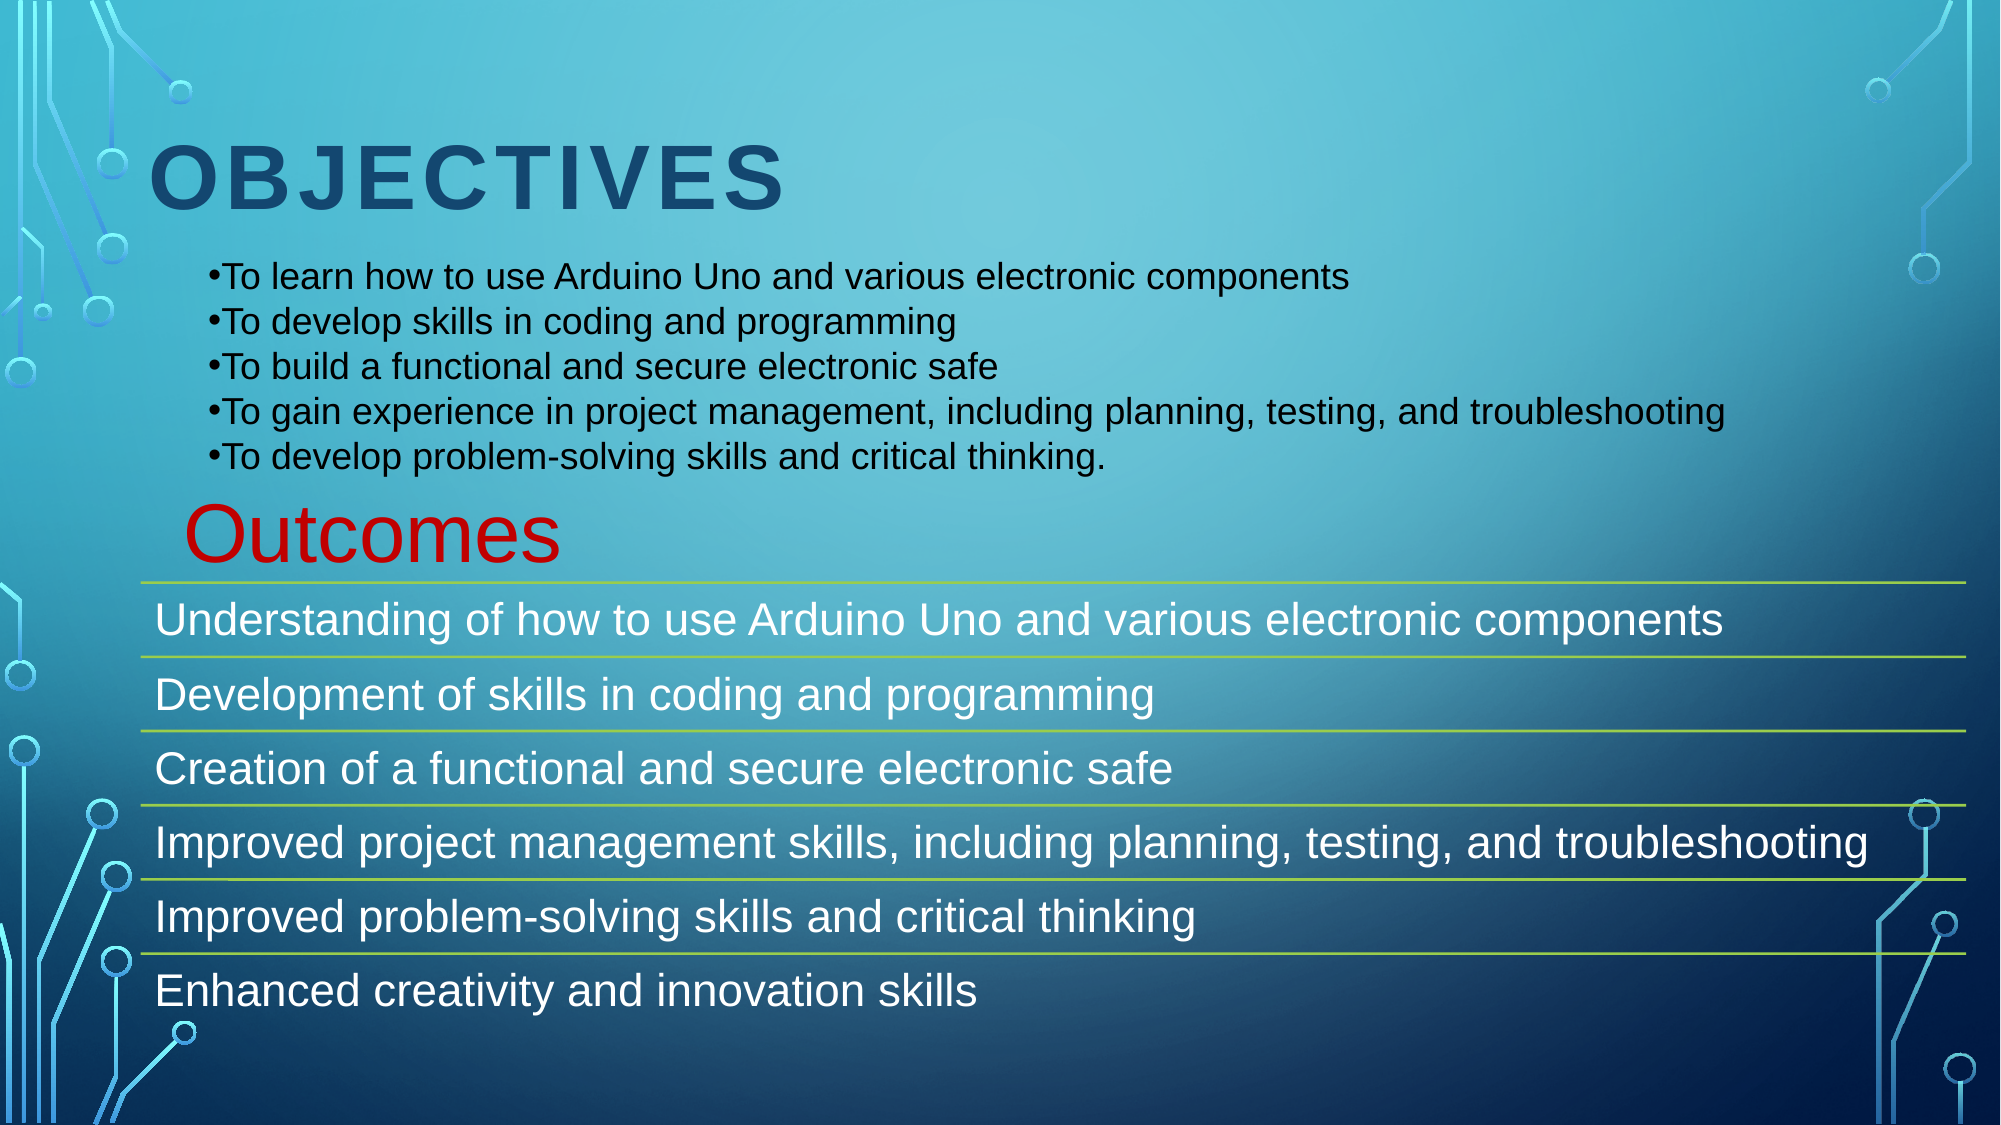

OBJECTIVES
To learn how to use Arduino Uno and various electronic components
To develop skills in coding and programming
To build a functional and secure electronic safe
To gain experience in project management, including planning, testing, and troubleshooting
To develop problem-solving skills and critical thinking.
Outcomes
Understanding of how to use Arduino Uno and various electronic components
Development of skills in coding and programming
Creation of a functional and secure electronic safe
Improved project management skills, including planning, testing, and troubleshooting
Improved problem-solving skills and critical thinking
Enhanced creativity and innovation skills